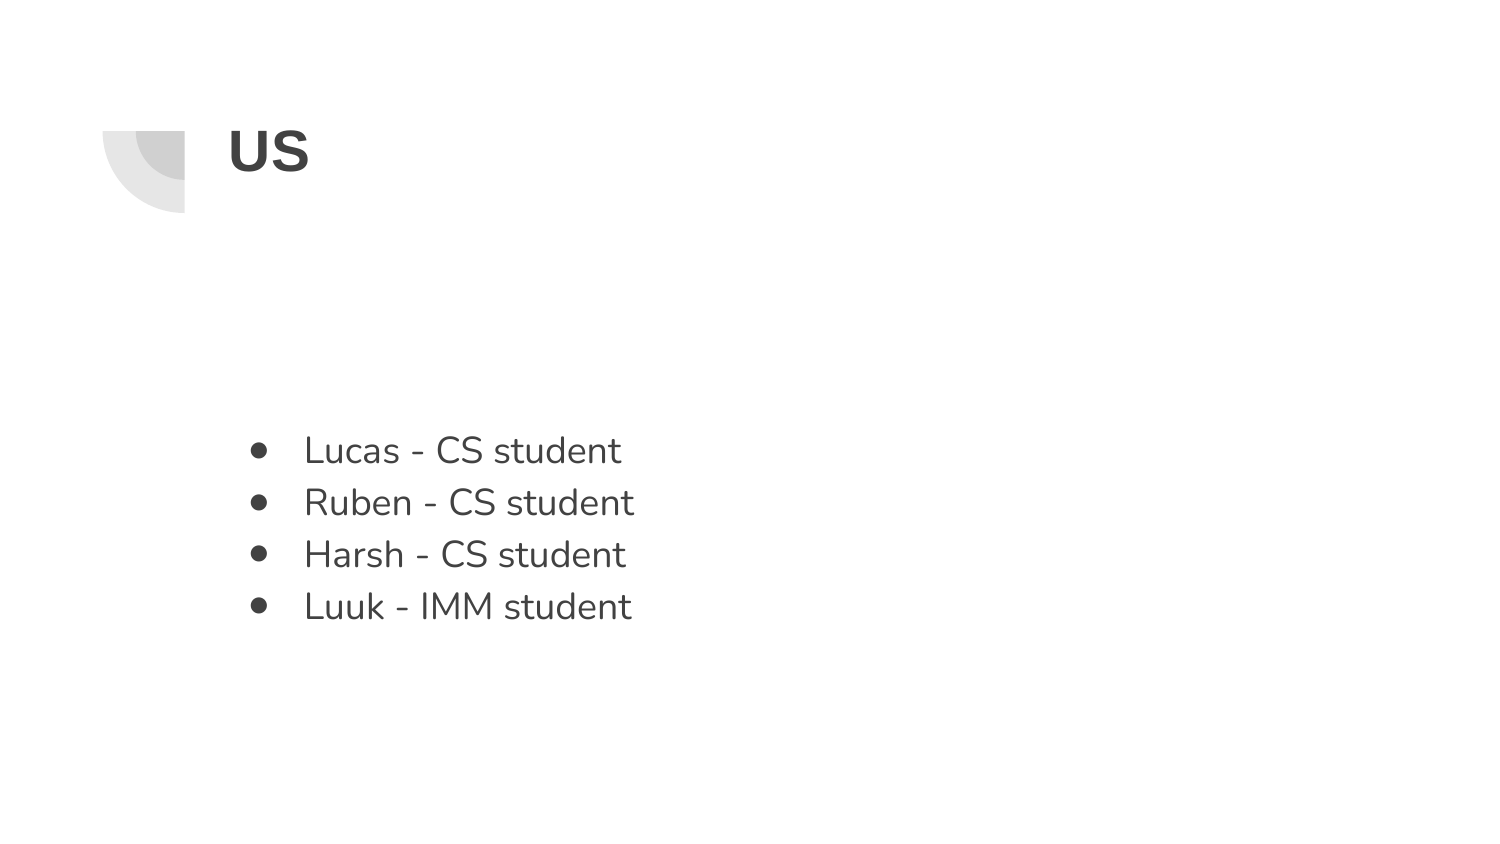

# US

Lucas - CS student
Ruben - CS student
Harsh - CS student
Luuk - IMM student